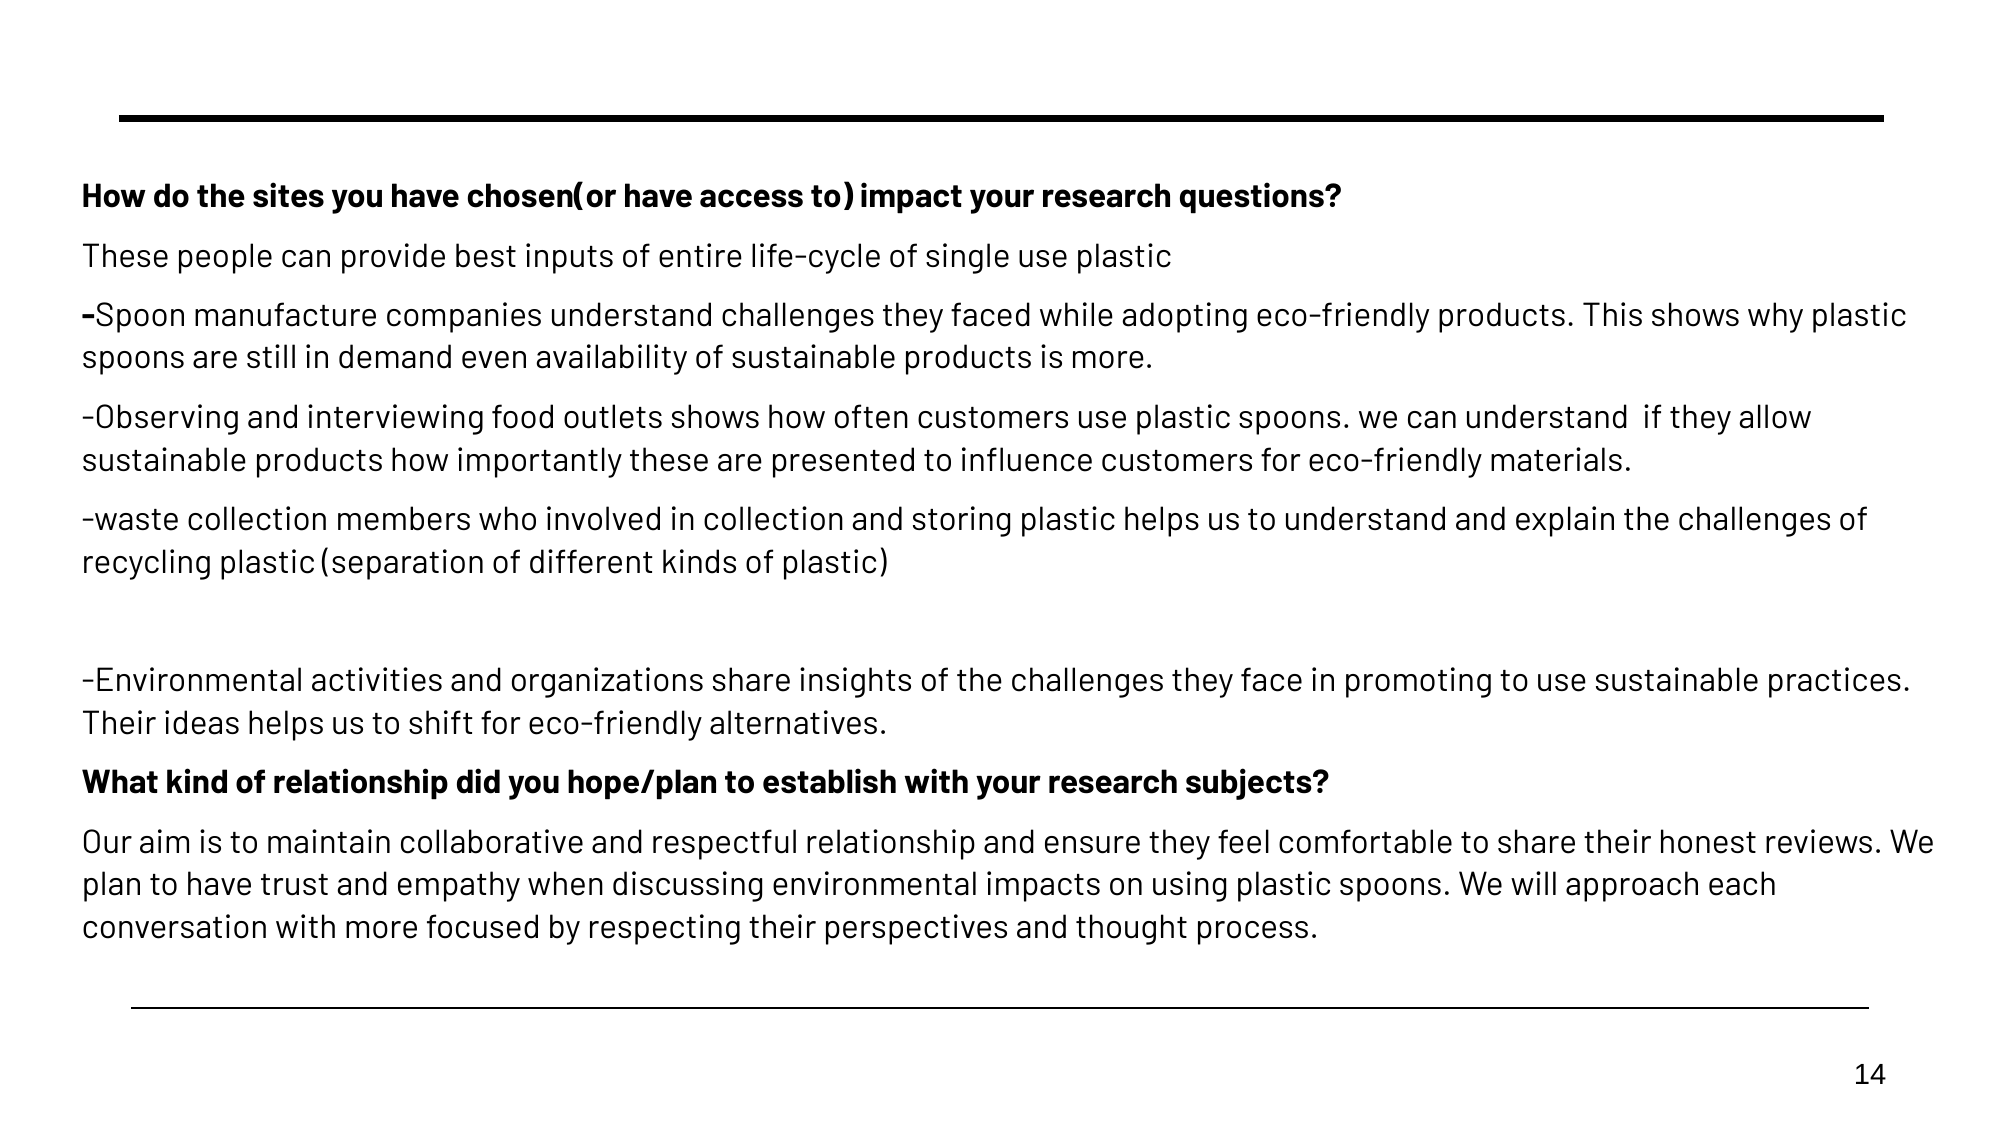

How do the sites you have chosen(or have access to) impact your research questions?
These people can provide best inputs of entire life-cycle of single use plastic
-Spoon manufacture companies understand challenges they faced while adopting eco-friendly products. This shows why plastic spoons are still in demand even availability of sustainable products is more.
-Observing and interviewing food outlets shows how often customers use plastic spoons. we can understand  if they allow sustainable products how importantly these are presented to influence customers for eco-friendly materials.
-waste collection members who involved in collection and storing plastic helps us to understand and explain the challenges of recycling plastic (separation of different kinds of plastic)

-Environmental activities and organizations share insights of the challenges they face in promoting to use sustainable practices. Their ideas helps us to shift for eco-friendly alternatives.
What kind of relationship did you hope/plan to establish with your research subjects?
Our aim is to maintain collaborative and respectful relationship and ensure they feel comfortable to share their honest reviews. We plan to have trust and empathy when discussing environmental impacts on using plastic spoons. We will approach each conversation with more focused by respecting their perspectives and thought process.
14